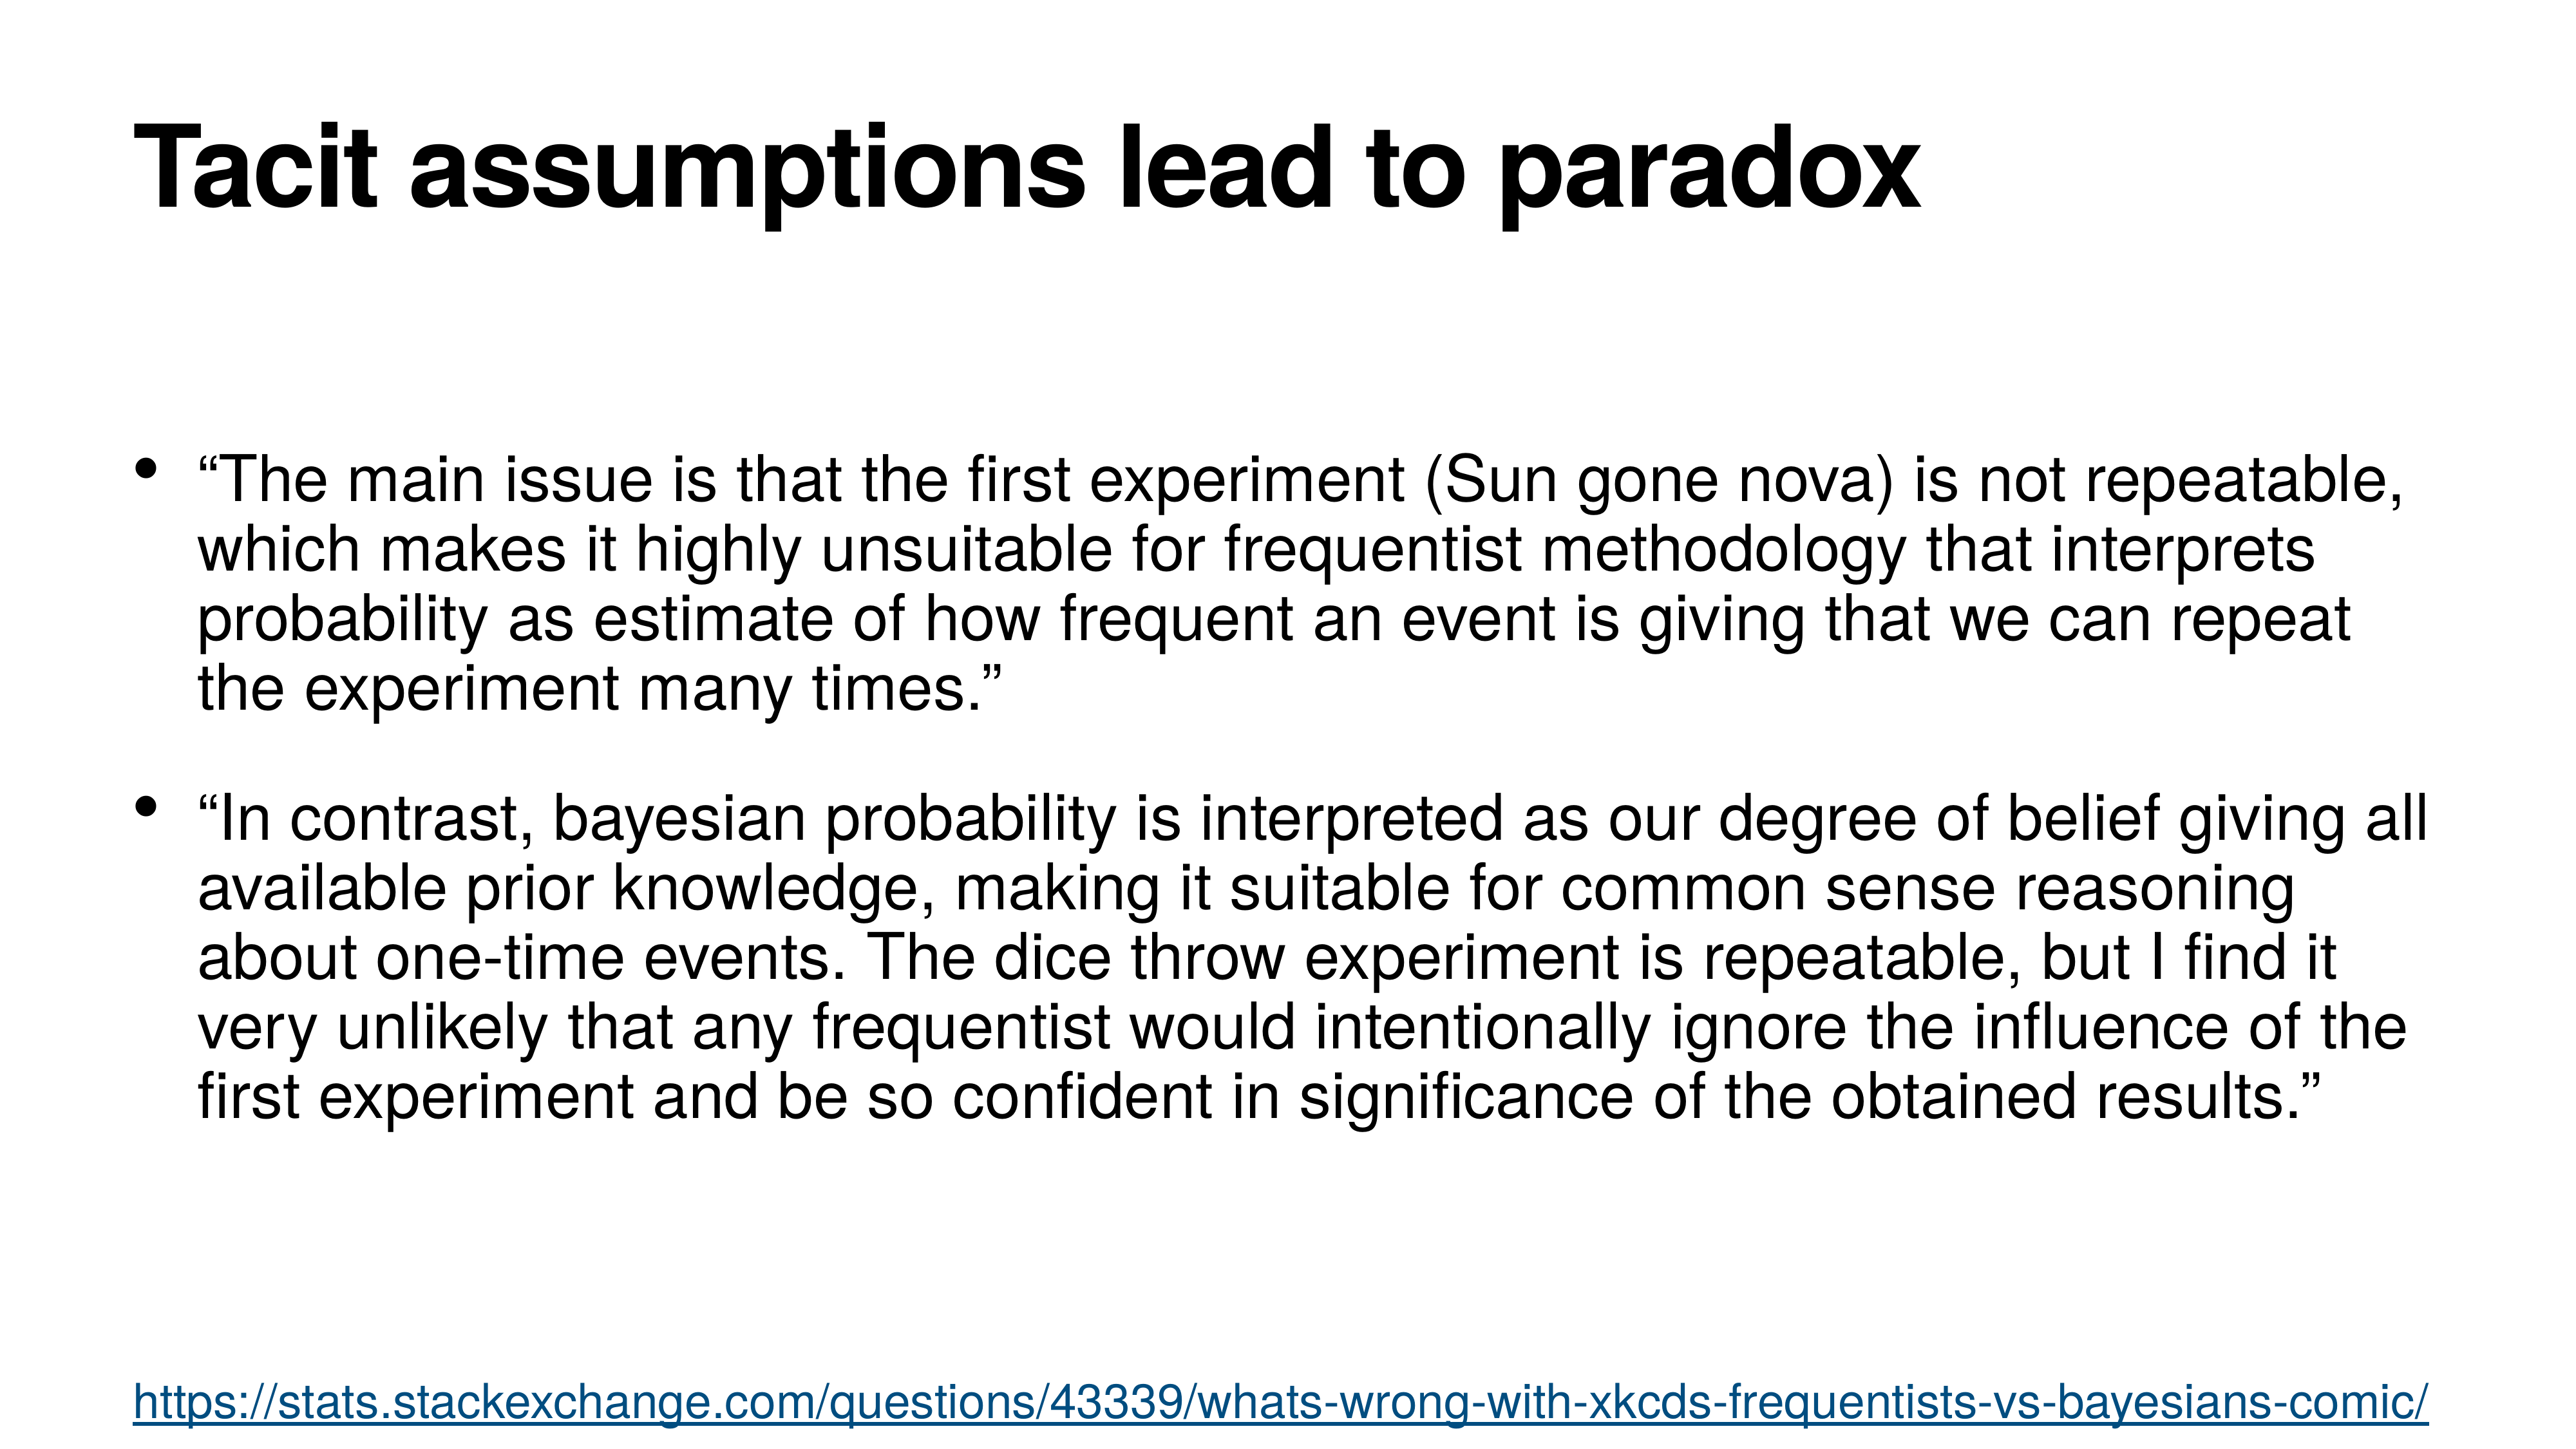

# Tacit assumptions lead to paradox
“The main issue is that the first experiment (Sun gone nova) is not repeatable, which makes it highly unsuitable for frequentist methodology that interprets probability as estimate of how frequent an event is giving that we can repeat the experiment many times.”
“In contrast, bayesian probability is interpreted as our degree of belief giving all available prior knowledge, making it suitable for common sense reasoning about one-time events. The dice throw experiment is repeatable, but I find it very unlikely that any frequentist would intentionally ignore the influence of the first experiment and be so confident in significance of the obtained results.”
https://stats.stackexchange.com/questions/43339/whats-wrong-with-xkcds-frequentists-vs-bayesians-comic/